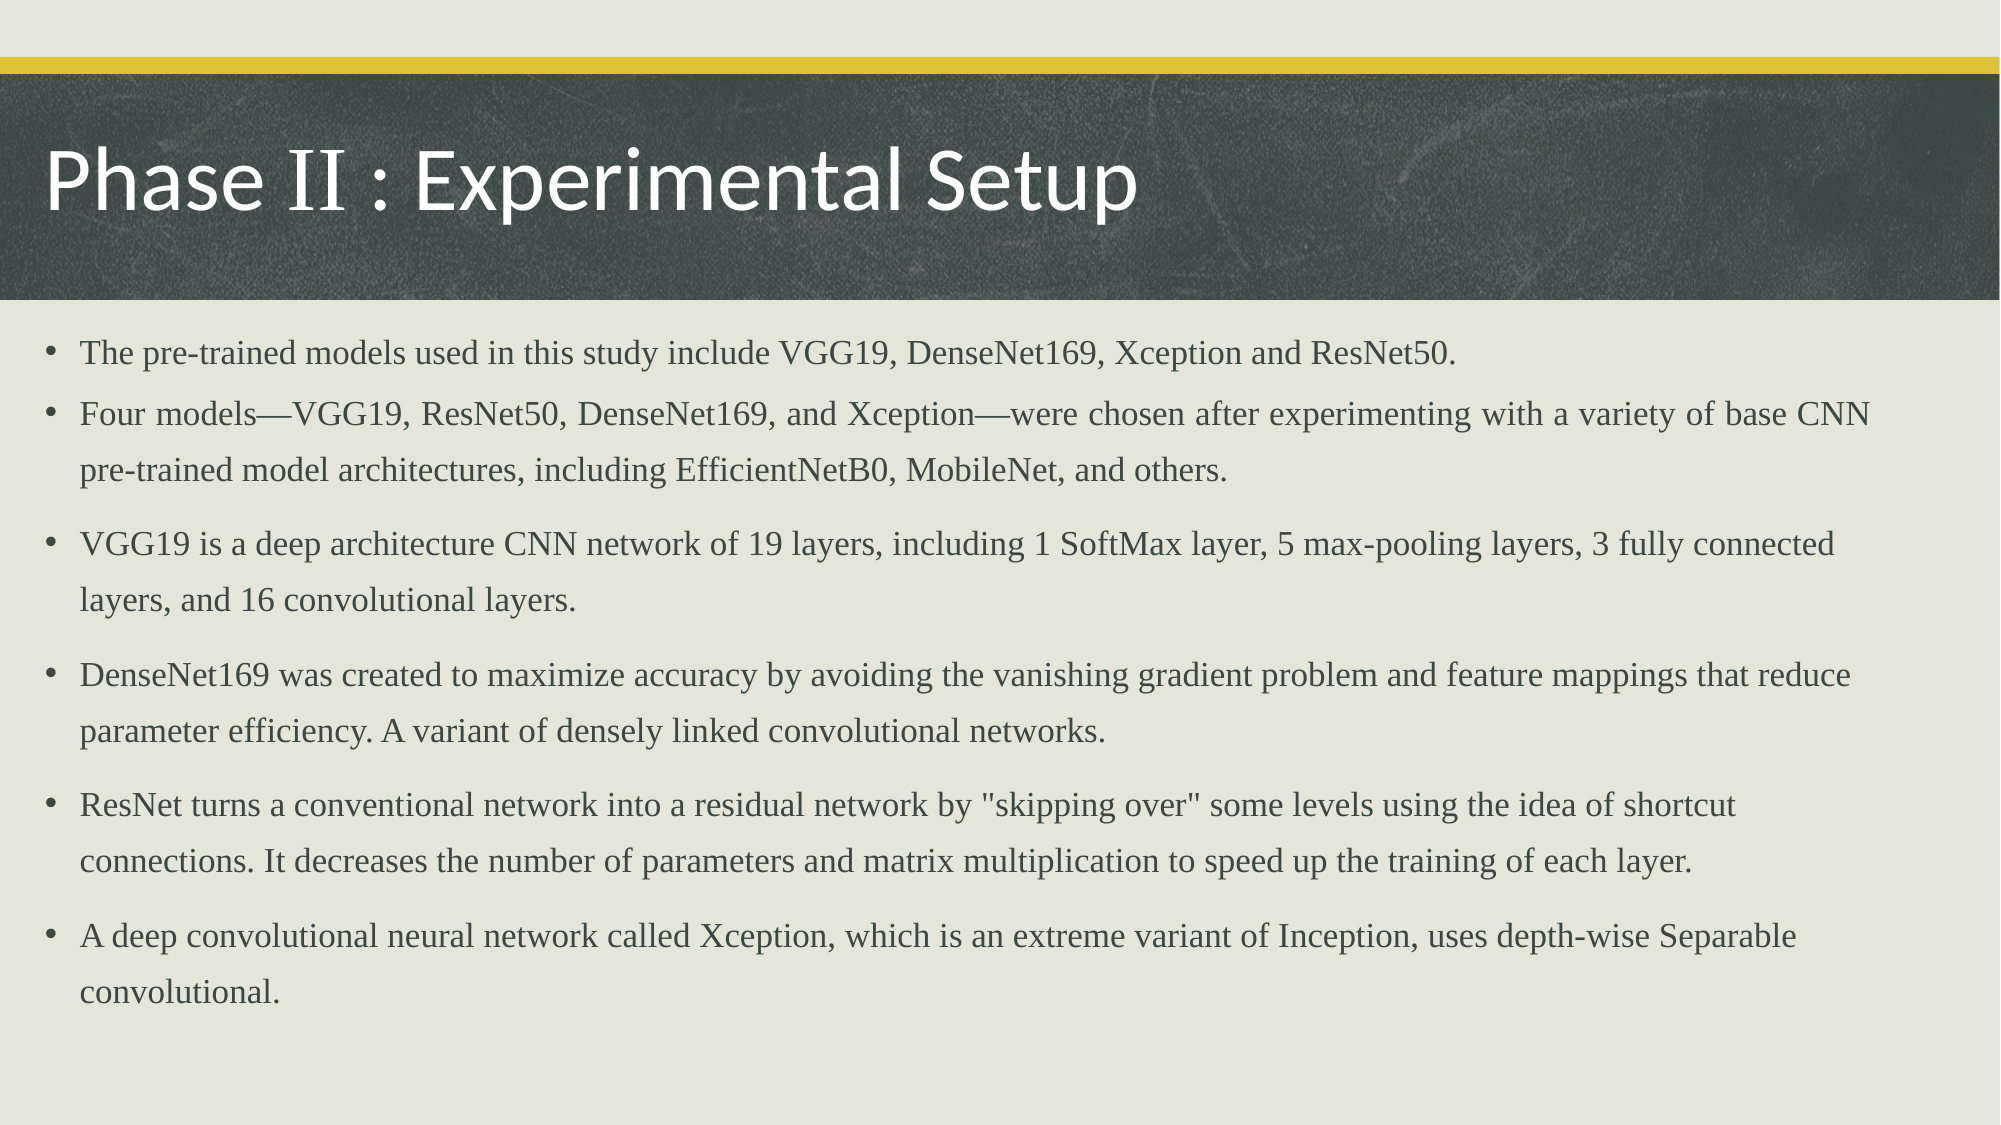

# Phase II : Experimental Setup
The pre-trained models used in this study include VGG19, DenseNet169, Xception and ResNet50.
Four models—VGG19, ResNet50, DenseNet169, and Xception—were chosen after experimenting with a variety of base CNN pre-trained model architectures, including EfficientNetB0, MobileNet, and others.
VGG19 is a deep architecture CNN network of 19 layers, including 1 SoftMax layer, 5 max-pooling layers, 3 fully connected layers, and 16 convolutional layers.
DenseNet169 was created to maximize accuracy by avoiding the vanishing gradient problem and feature mappings that reduce parameter efficiency. A variant of densely linked convolutional networks.
ResNet turns a conventional network into a residual network by "skipping over" some levels using the idea of shortcut connections. It decreases the number of parameters and matrix multiplication to speed up the training of each layer.
A deep convolutional neural network called Xception, which is an extreme variant of Inception, uses depth-wise Separable convolutional.